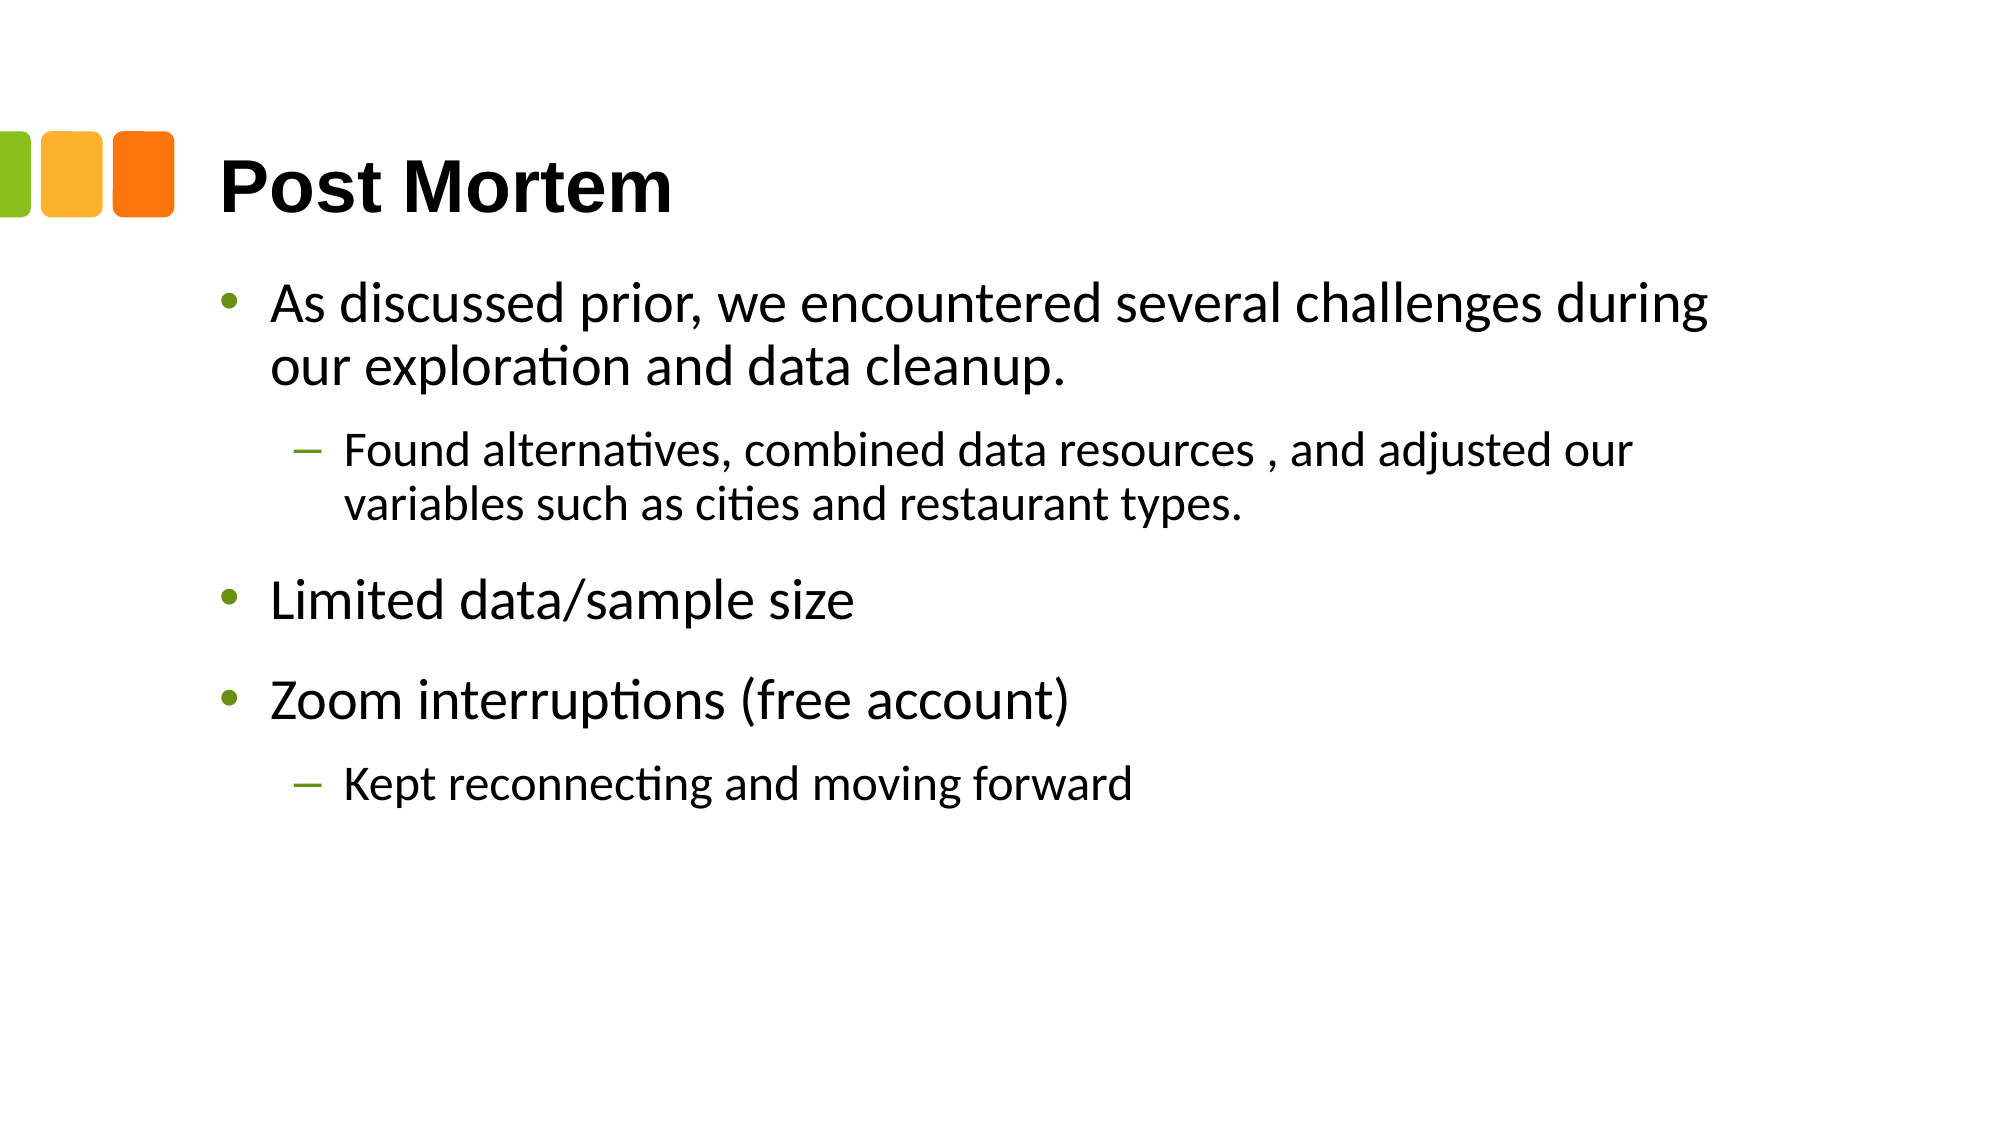

# Post Mortem
As discussed prior, we encountered several challenges during our exploration and data cleanup.
Found alternatives, combined data resources , and adjusted our variables such as cities and restaurant types.
Limited data/sample size
Zoom interruptions (free account)
Kept reconnecting and moving forward